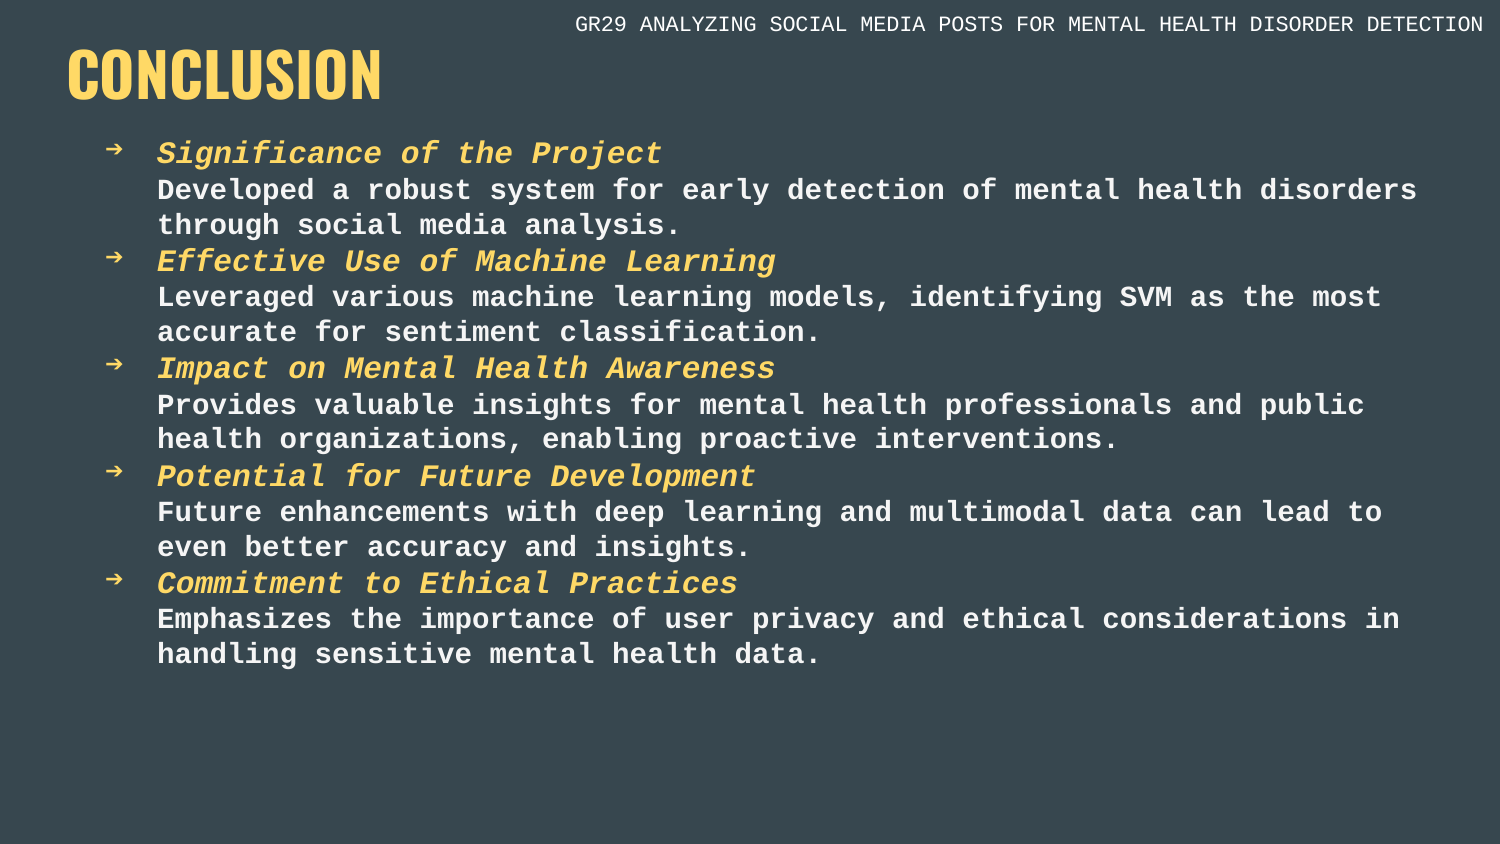

GR29 ANALYZING SOCIAL MEDIA POSTS FOR MENTAL HEALTH DISORDER DETECTION
# CONCLUSION
Significance of the Project
Developed a robust system for early detection of mental health disorders through social media analysis.
Effective Use of Machine Learning
Leveraged various machine learning models, identifying SVM as the most accurate for sentiment classification.
Impact on Mental Health Awareness
Provides valuable insights for mental health professionals and public health organizations, enabling proactive interventions.
Potential for Future Development
Future enhancements with deep learning and multimodal data can lead to even better accuracy and insights.
Commitment to Ethical Practices
Emphasizes the importance of user privacy and ethical considerations in handling sensitive mental health data.